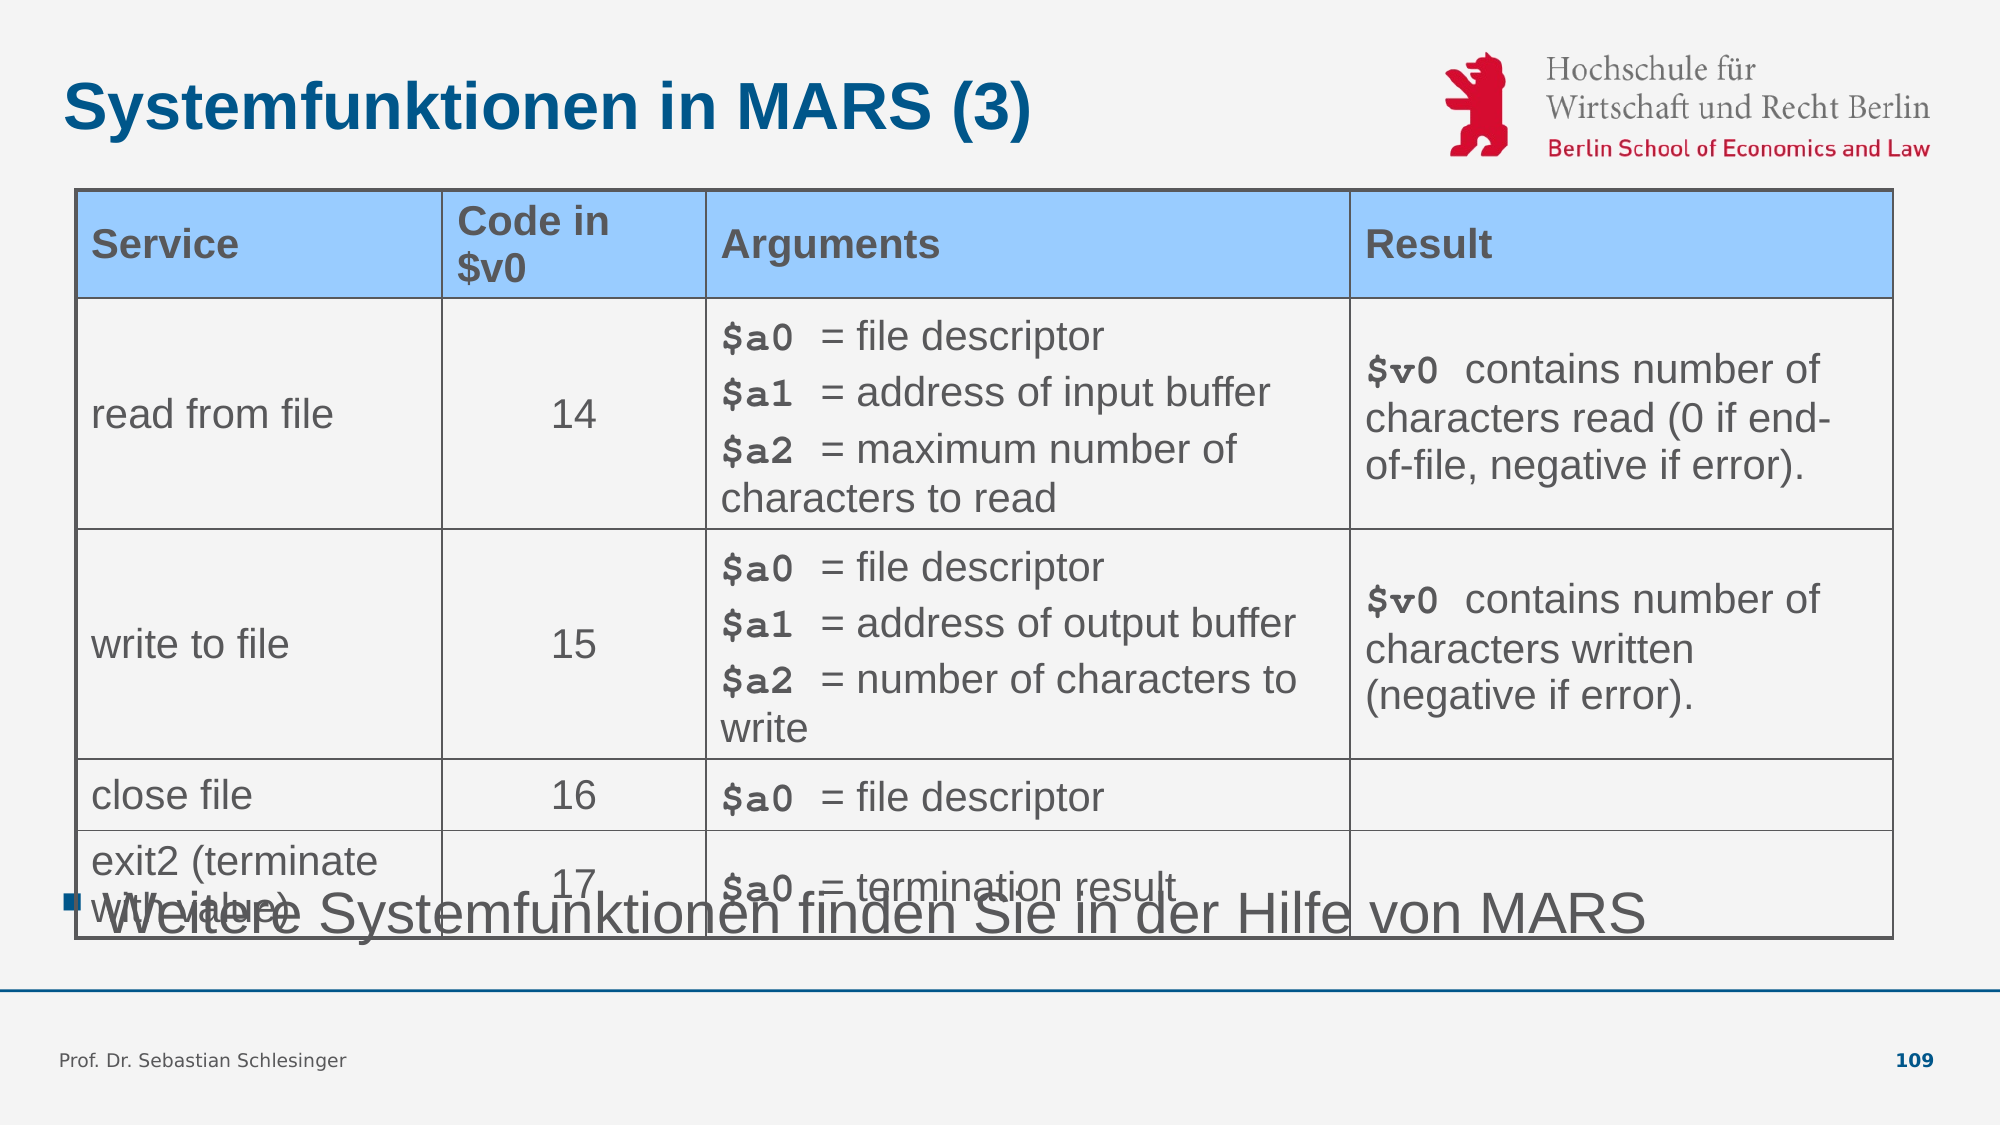

# Systemfunktionen in MARS (3)
| Service | Code in $v0 | Arguments | Result |
| --- | --- | --- | --- |
| read from file | 14 | $a0 = file descriptor $a1 = address of input buffer $a2 = maximum number of characters to read | $v0 contains number of characters read (0 if end-of-file, negative if error). |
| write to file | 15 | $a0 = file descriptor $a1 = address of output buffer $a2 = number of characters to write | $v0 contains number of characters written (negative if error). |
| close file | 16 | $a0 = file descriptor |  |
| exit2 (terminate with value) | 17 | $a0 = termination result |  |

Weitere Systemfunktionen finden Sie in der Hilfe von MARS
Prof. Dr. Sebastian Schlesinger
109